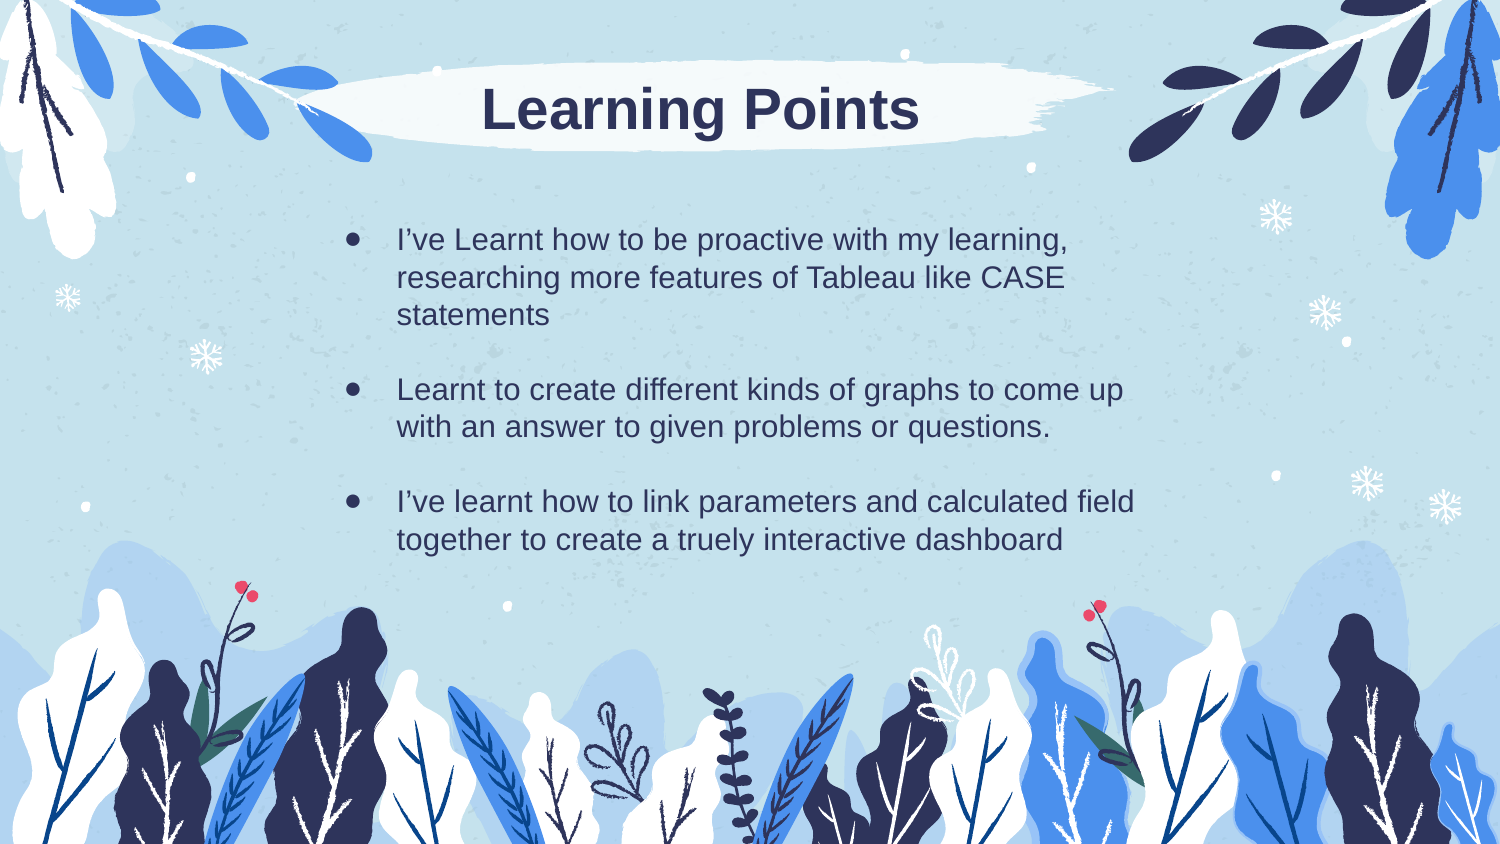

# Learning Points
I’ve Learnt how to be proactive with my learning, researching more features of Tableau like CASE statements

Learnt to create different kinds of graphs to come up with an answer to given problems or questions.

I’ve learnt how to link parameters and calculated field together to create a truely interactive dashboard